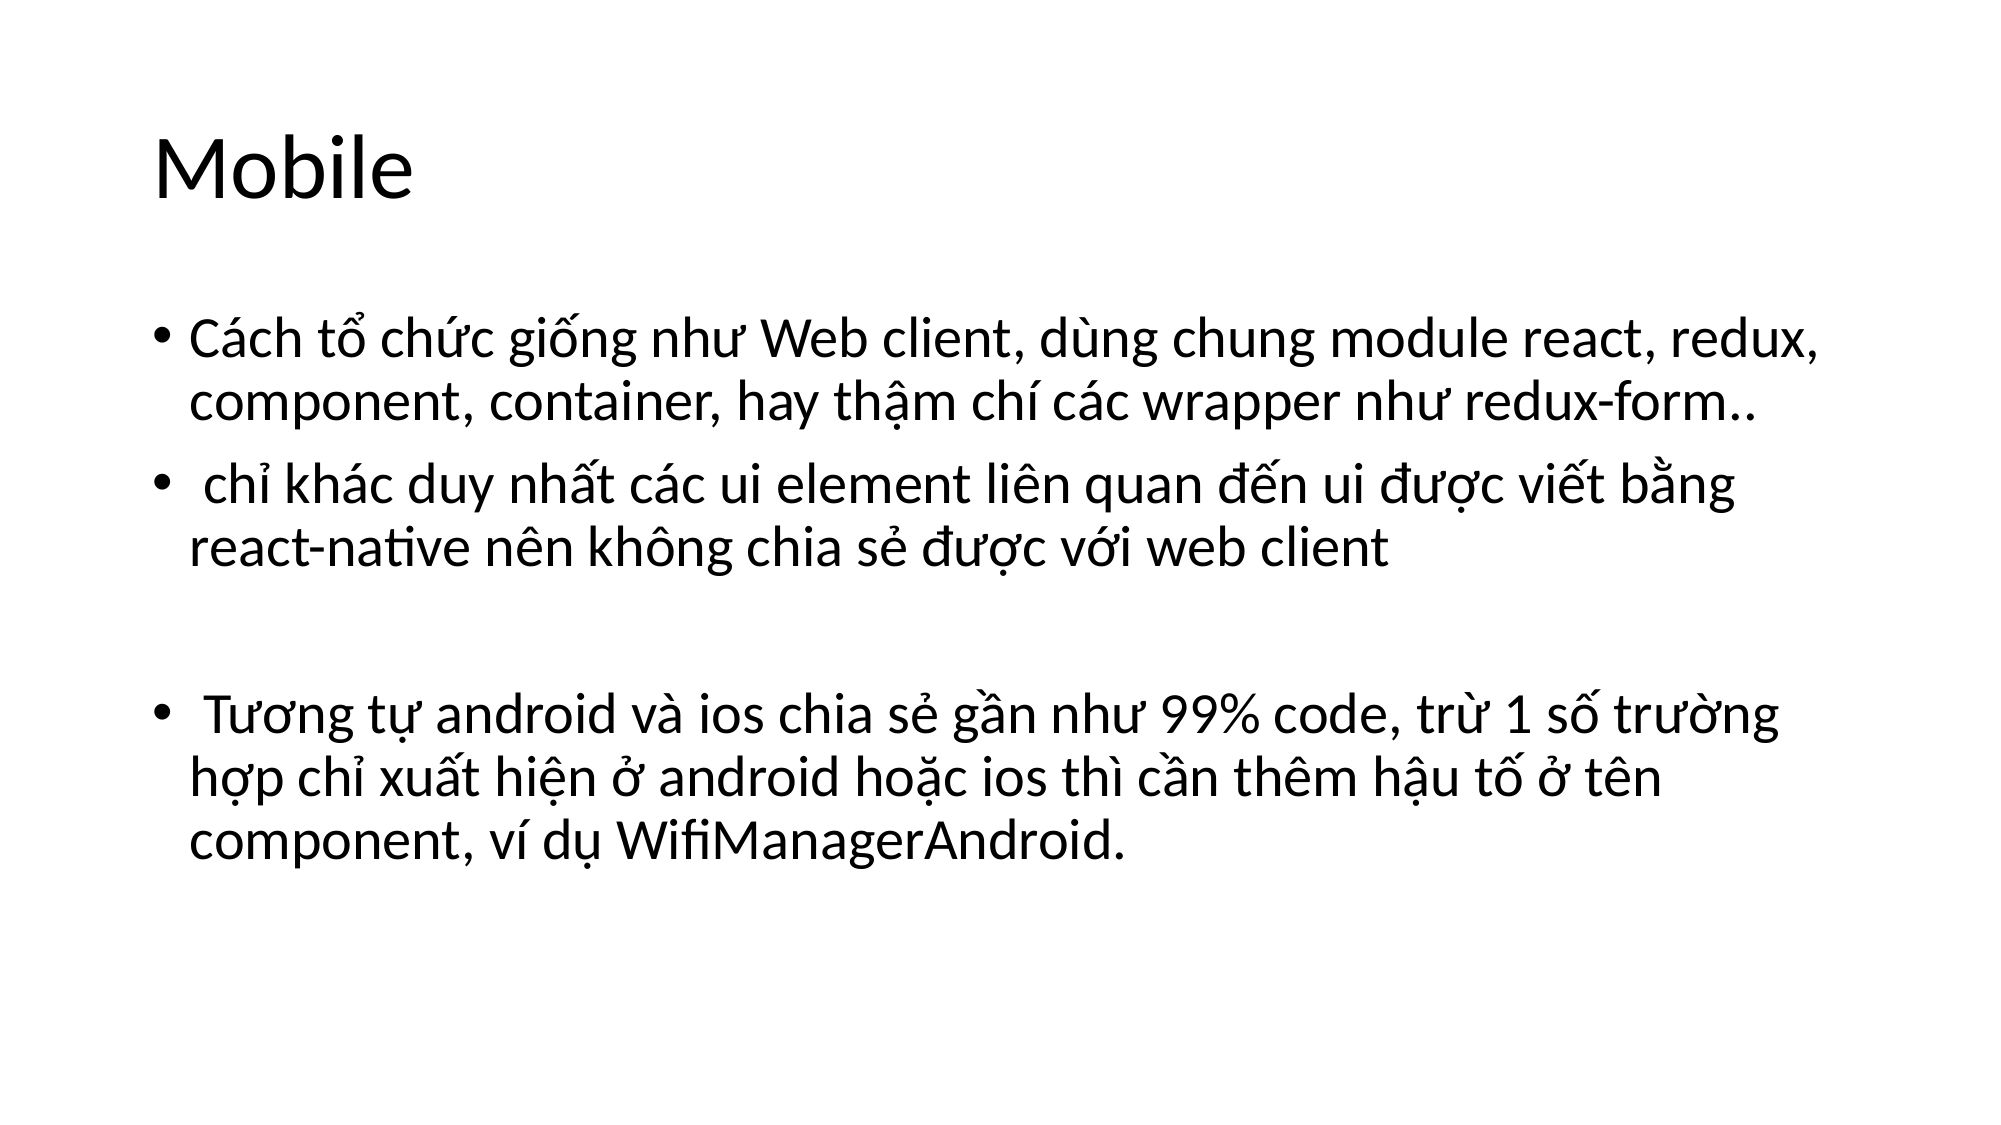

# Mobile
Cách tổ chức giống như Web client, dùng chung module react, redux, component, container, hay thậm chí các wrapper như redux-form..
 chỉ khác duy nhất các ui element liên quan đến ui được viết bằng react-native nên không chia sẻ được với web client

 Tương tự android và ios chia sẻ gần như 99% code, trừ 1 số trường hợp chỉ xuất hiện ở android hoặc ios thì cần thêm hậu tố ở tên component, ví dụ WifiManagerAndroid.